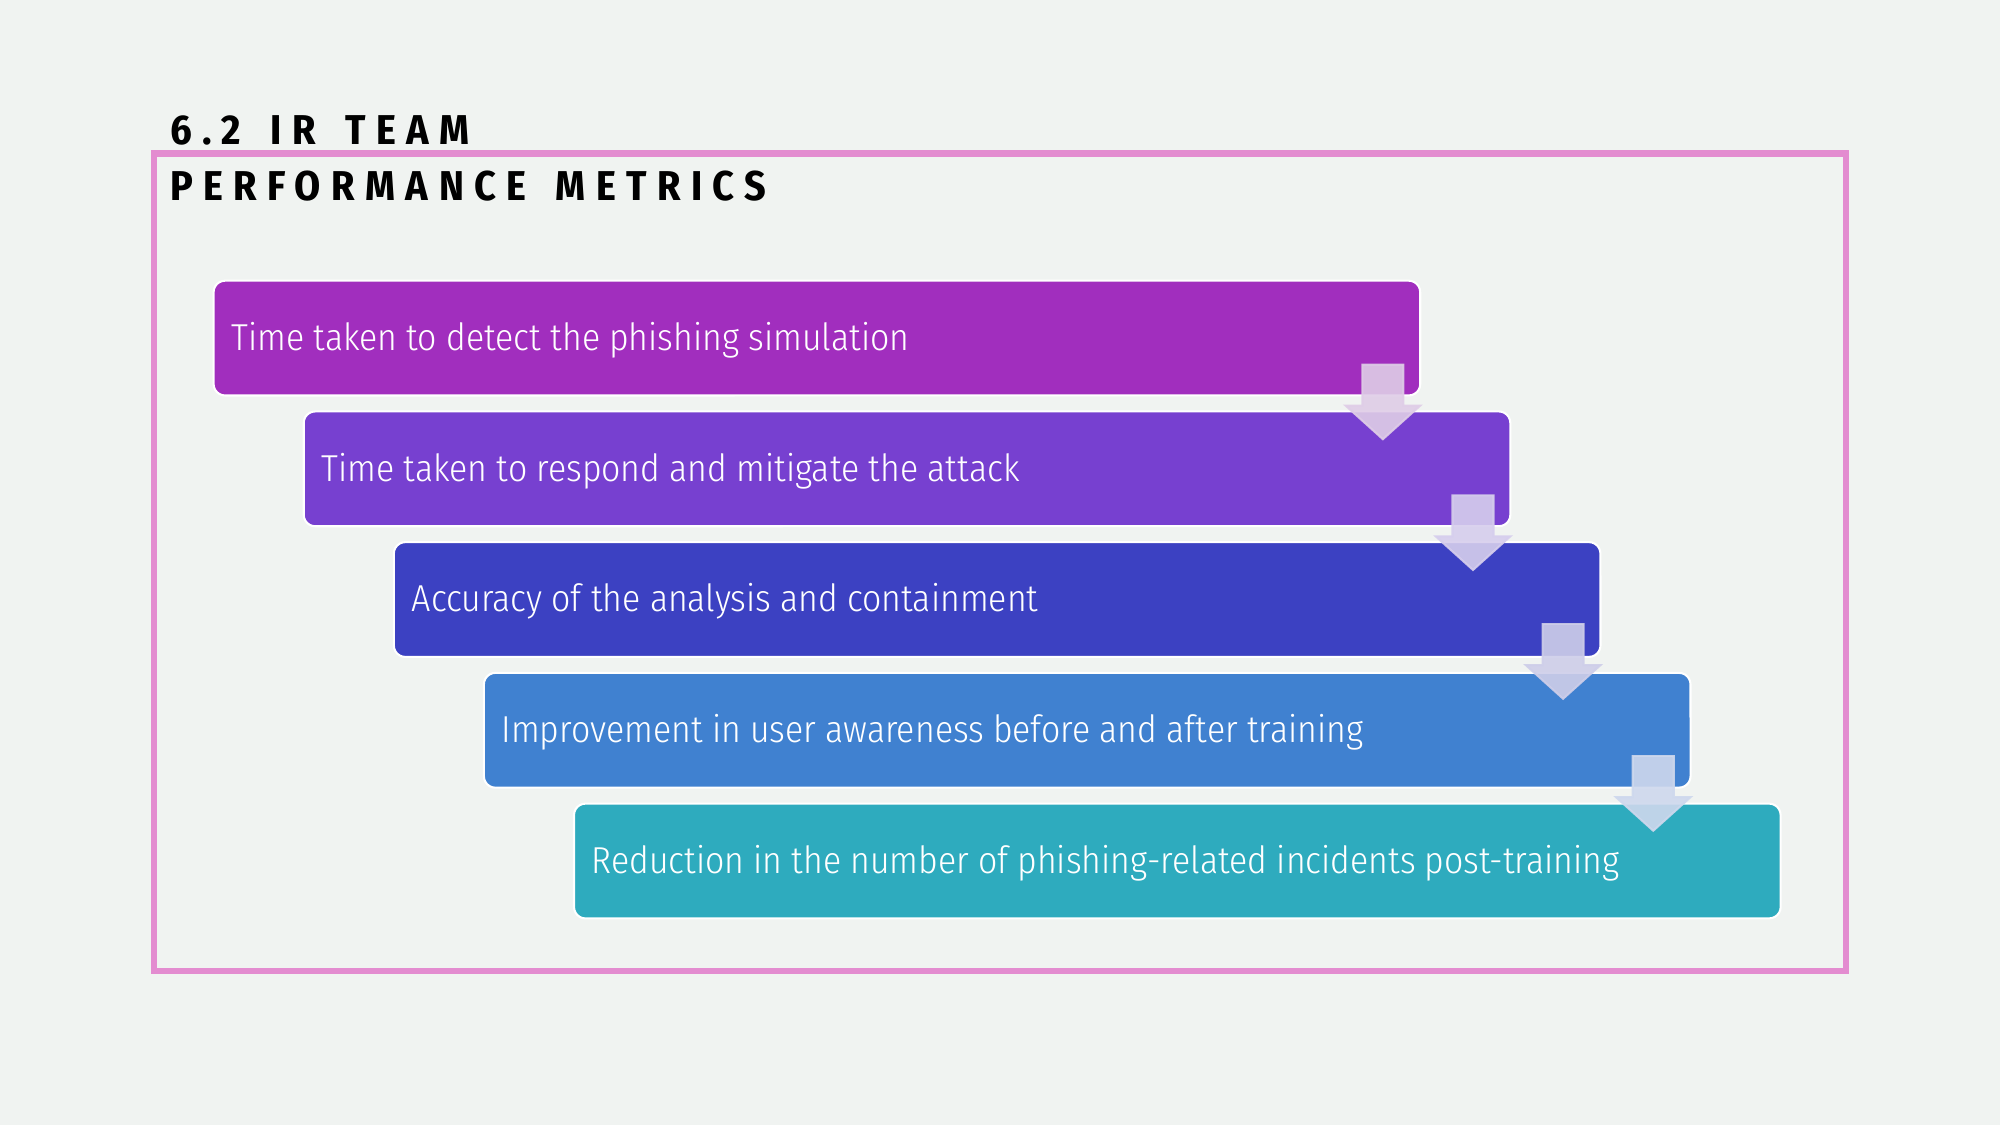

# 6.2 IR Team Performance Metrics

Time taken to detect the phishing simulation
Time taken to respond and mitigate the attack
Accuracy of the analysis and containment
Improvement in user awareness before and after training
Reduction in the number of phishing-related incidents post-training